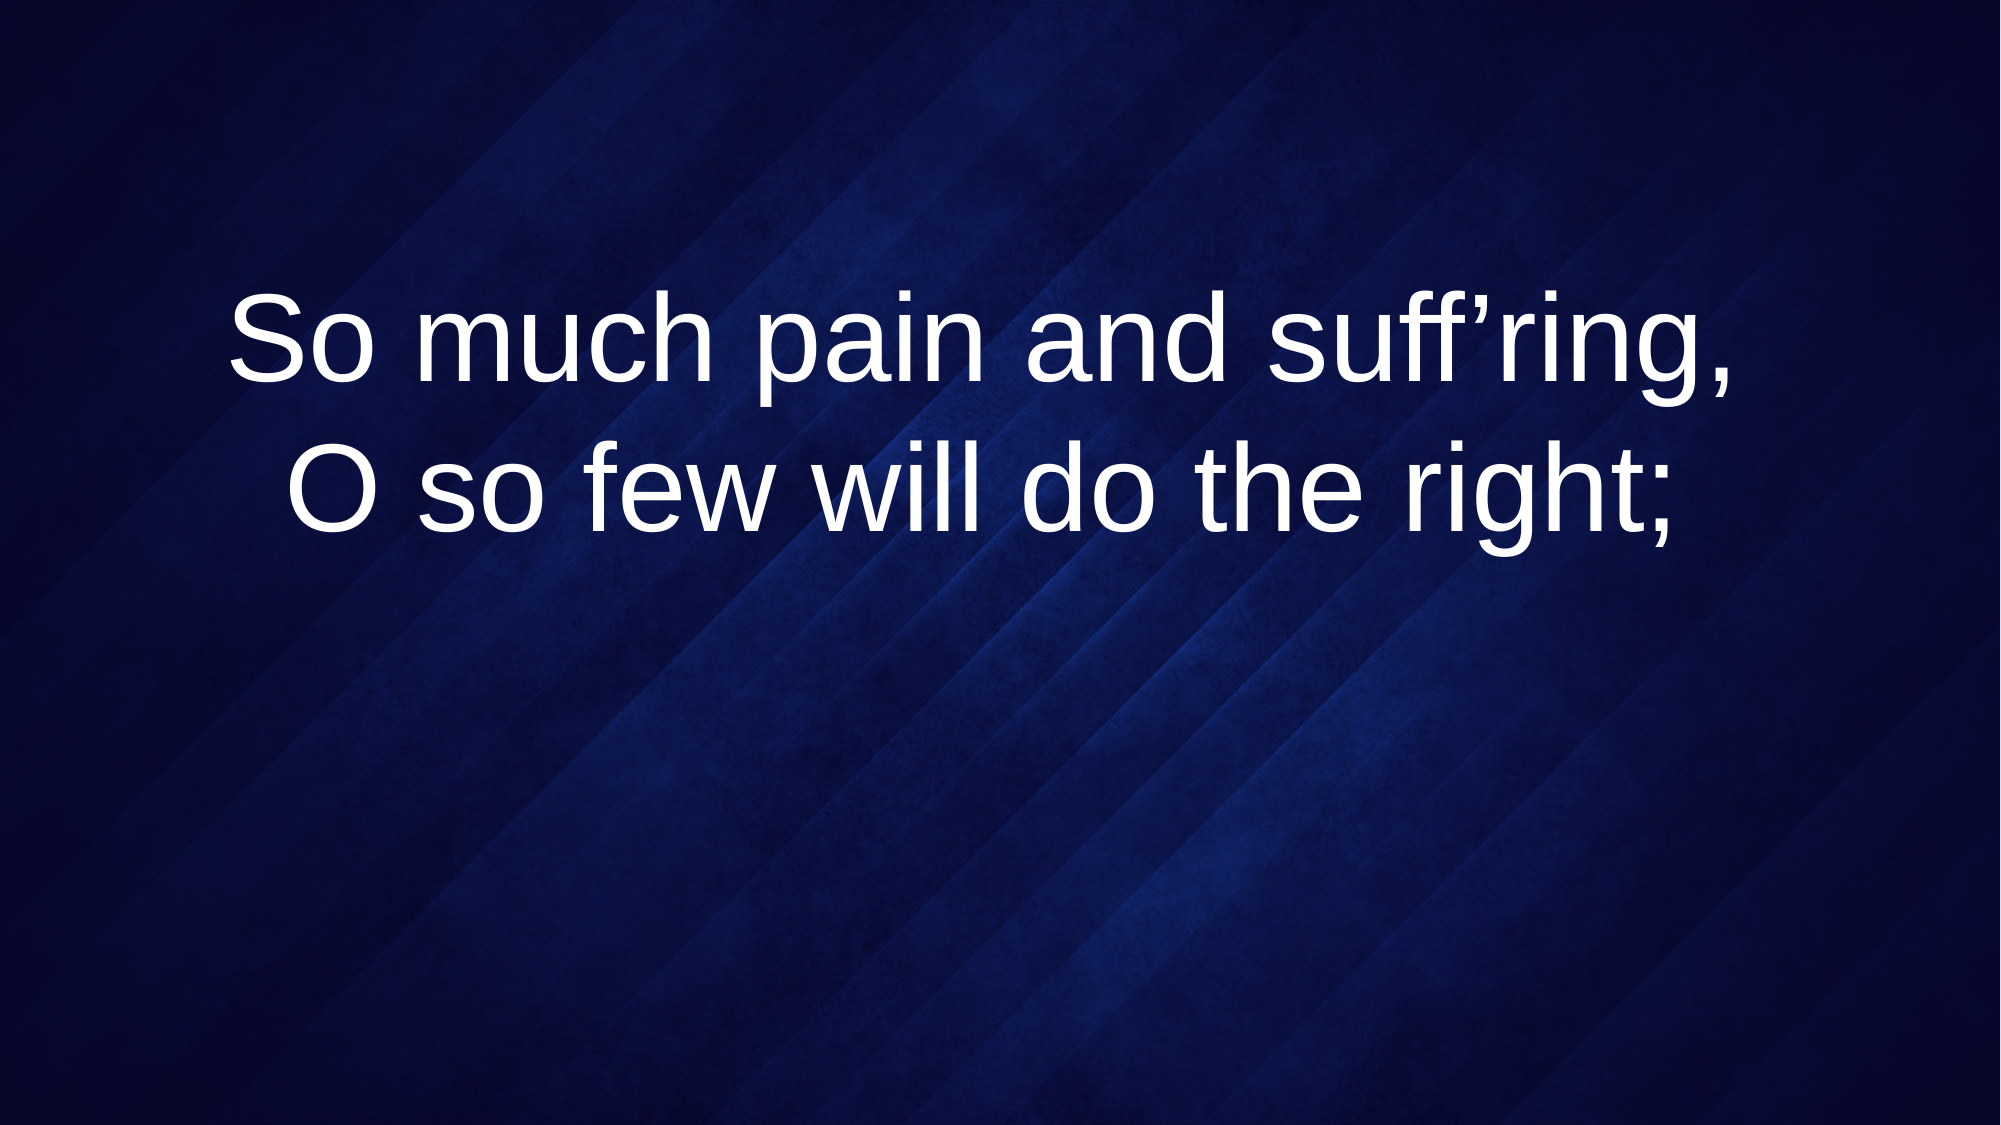

# So much pain and suff’ring, O so few will do the right;